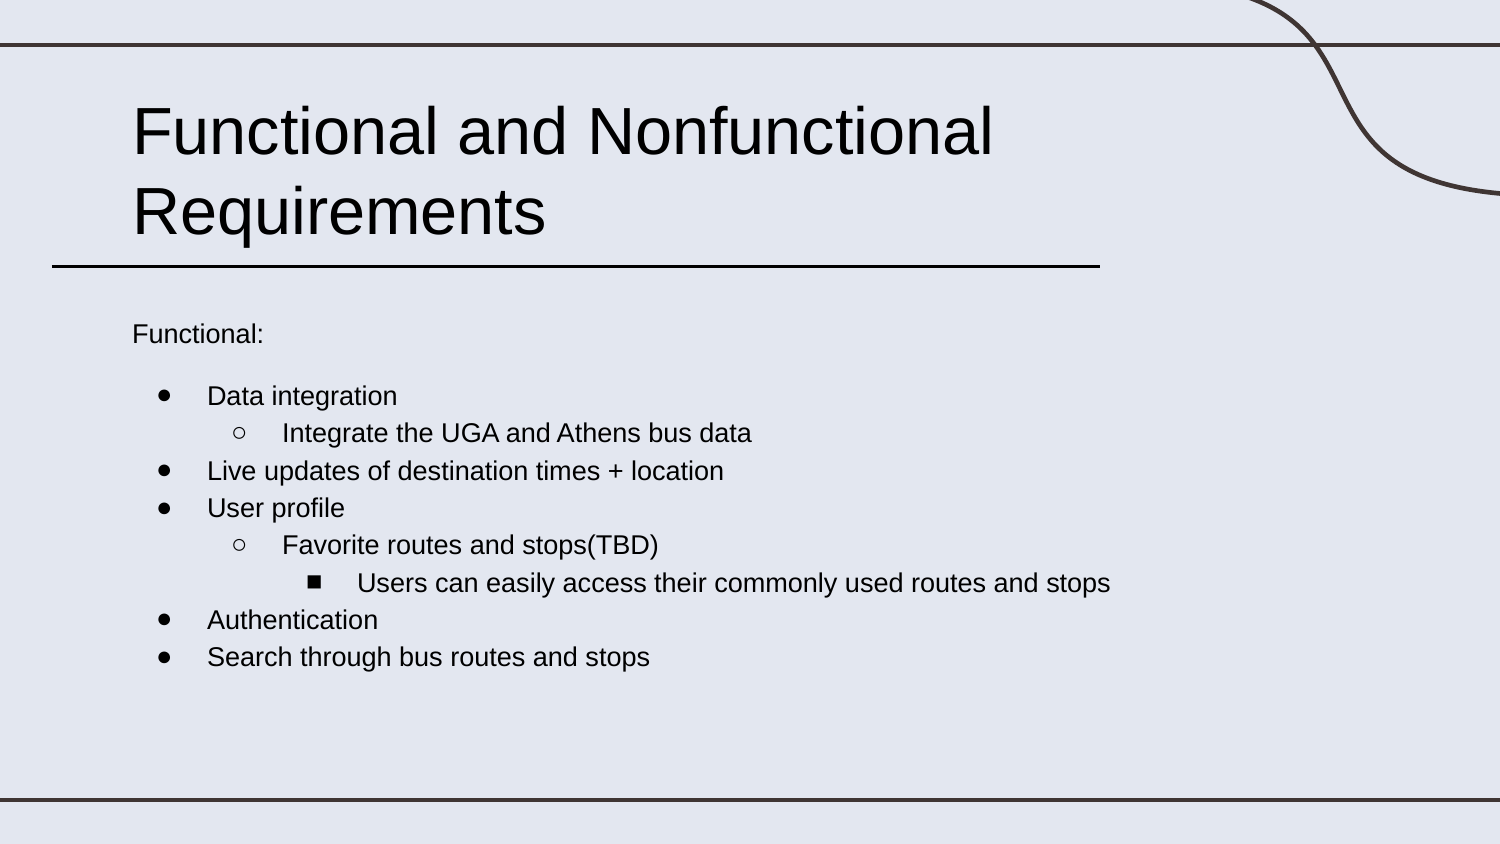

# Functional and Nonfunctional Requirements
Functional:
Data integration
Integrate the UGA and Athens bus data
Live updates of destination times + location
User profile
Favorite routes and stops(TBD)
Users can easily access their commonly used routes and stops
Authentication
Search through bus routes and stops